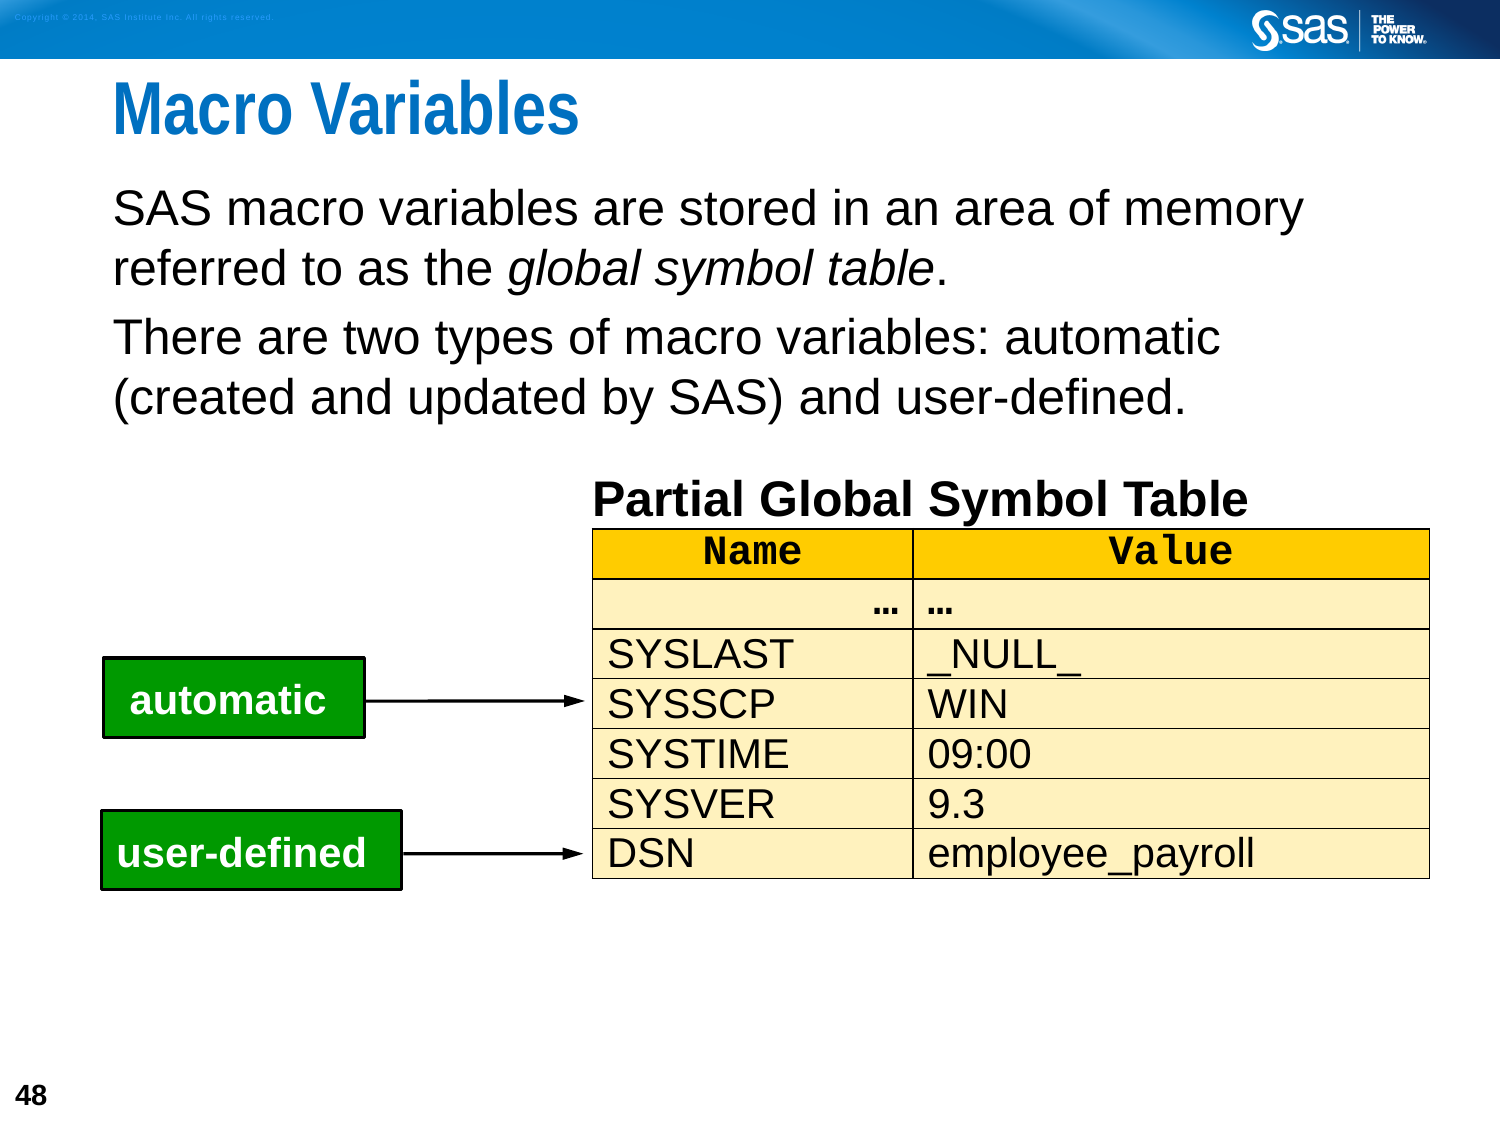

# Macro Variables
SAS macro variables are stored in an area of memory referred to as the global symbol table.
There are two types of macro variables: automatic (created and updated by SAS) and user-defined.
| Partial Global Symbol Table |  |
| --- | --- |
| Name | Value |
| … | … |
| SYSLAST | \_NULL\_ |
| SYSSCP | WIN |
| SYSTIME | 09:00 |
| SYSVER | 9.3 |
| DSN | employee\_payroll |
 automatic
user-defined